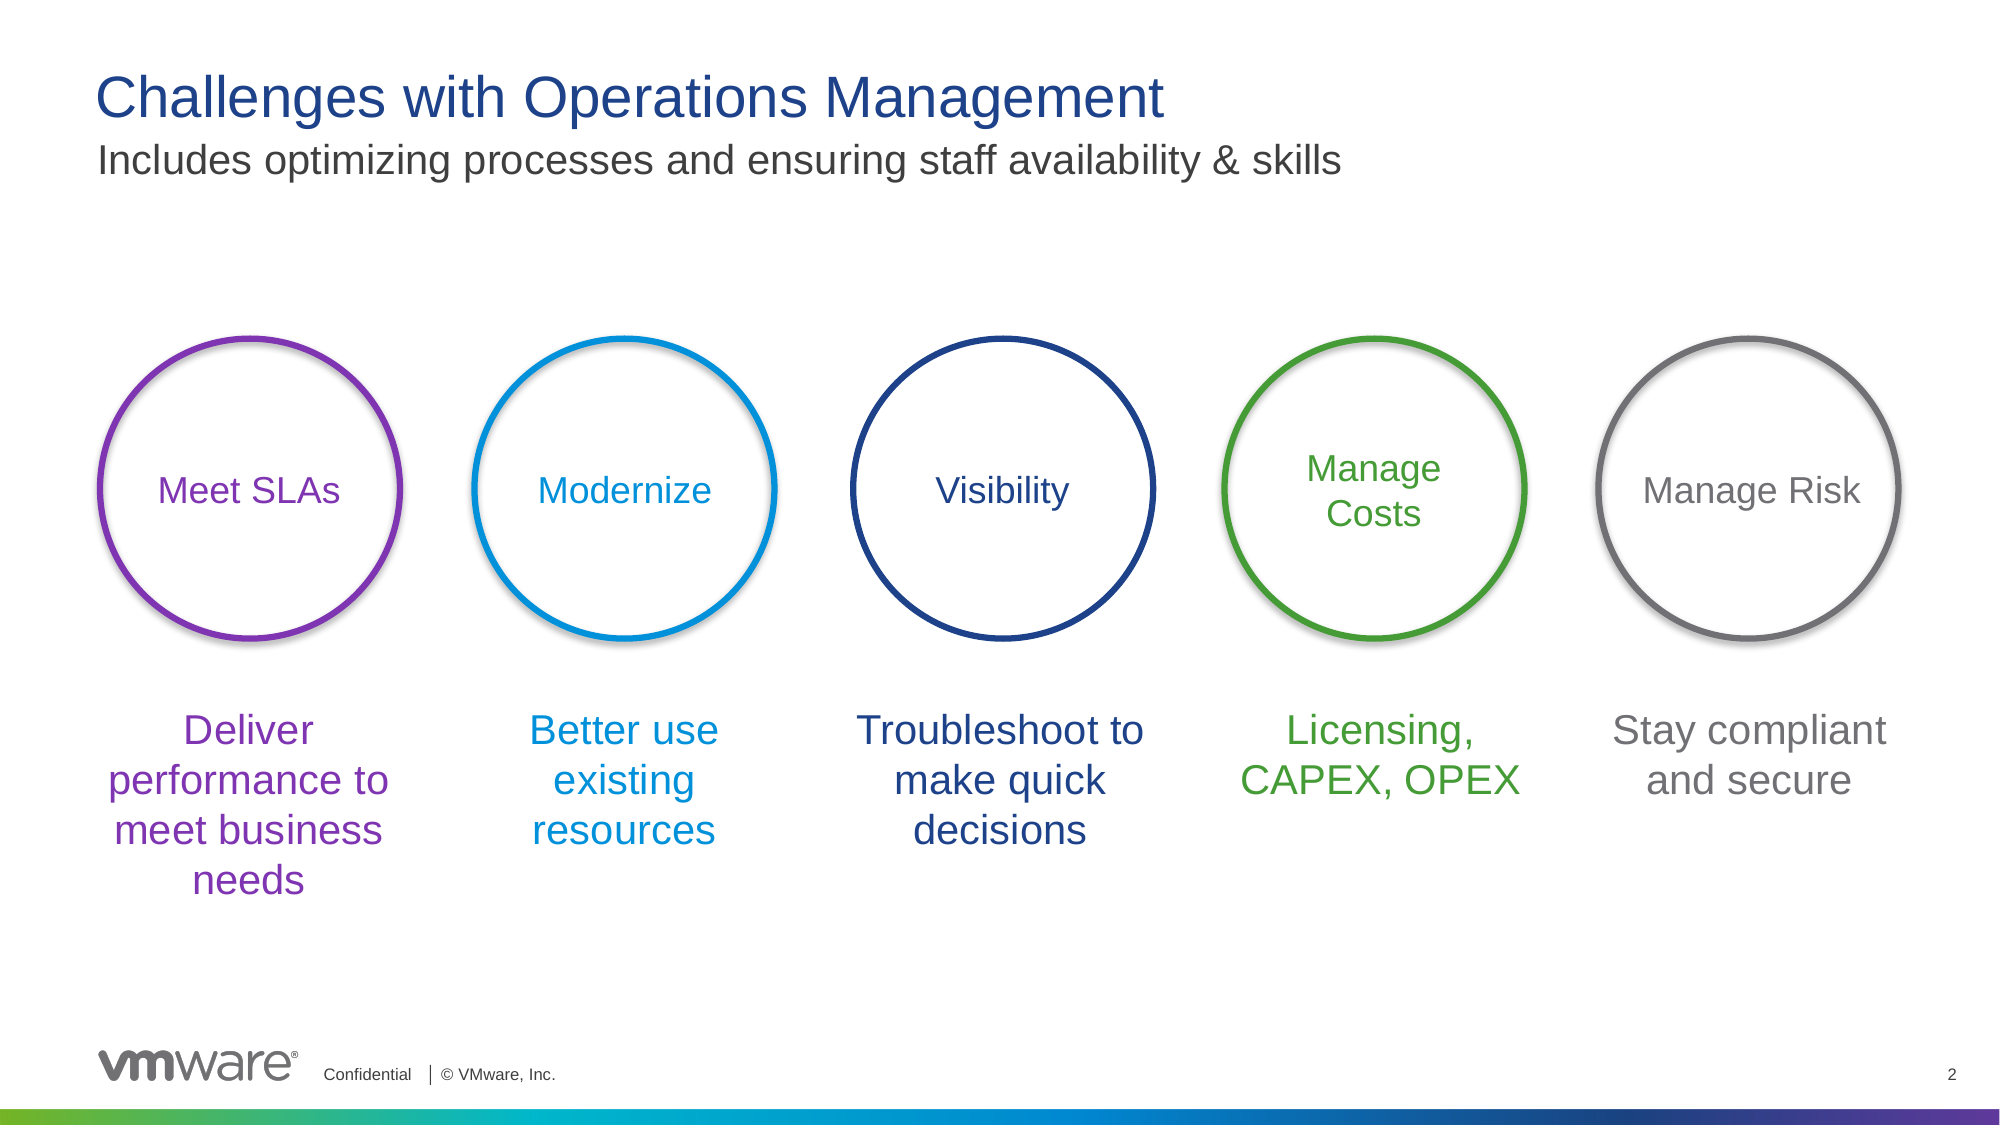

# Challenges with Operations Management
Includes optimizing processes and ensuring staff availability & skills
Meet SLAs
Modernize
Visibility
Manage Costs
Manage Risk
Deliver performance to meet business needs
Better use existing resources
Troubleshoot to make quick decisions
Licensing, CAPEX, OPEX
Stay compliant and secure